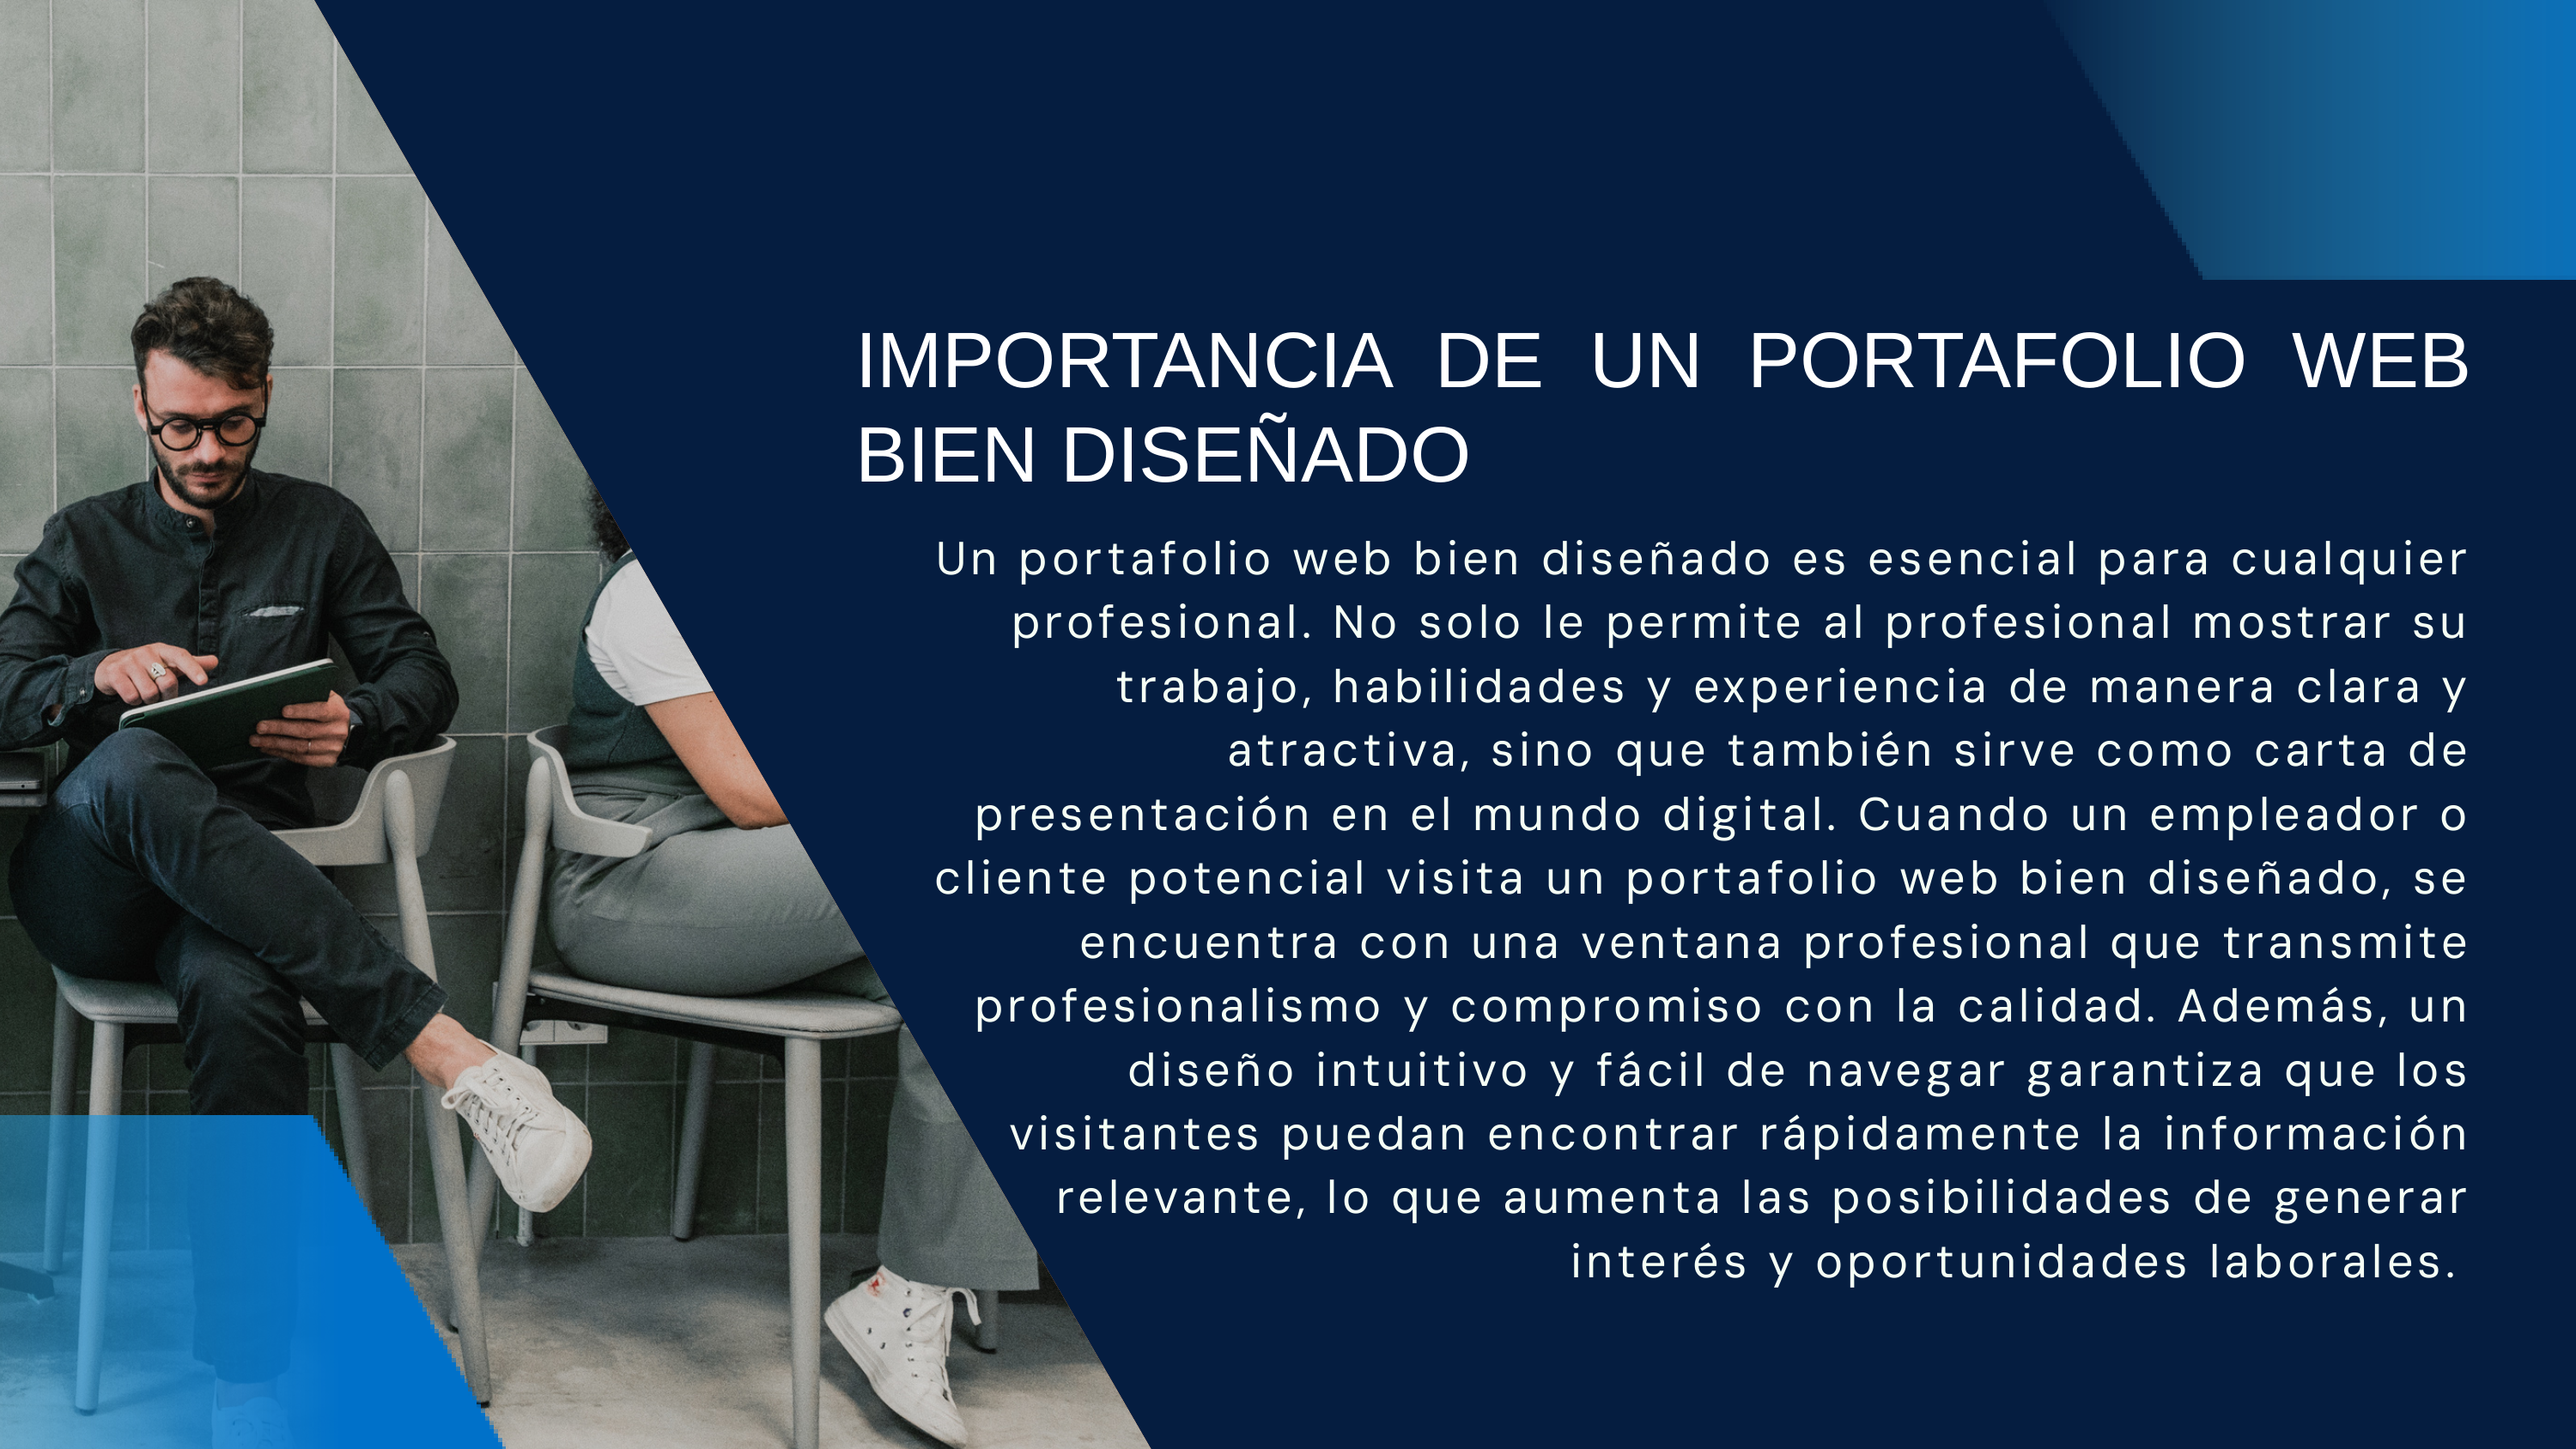

IMPORTANCIA DE UN PORTAFOLIO WEB BIEN DISEÑADO
Un portafolio web bien diseñado es esencial para cualquier profesional. No solo le permite al profesional mostrar su trabajo, habilidades y experiencia de manera clara y atractiva, sino que también sirve como carta de presentación en el mundo digital. Cuando un empleador o cliente potencial visita un portafolio web bien diseñado, se encuentra con una ventana profesional que transmite profesionalismo y compromiso con la calidad. Además, un diseño intuitivo y fácil de navegar garantiza que los visitantes puedan encontrar rápidamente la información relevante, lo que aumenta las posibilidades de generar interés y oportunidades laborales.